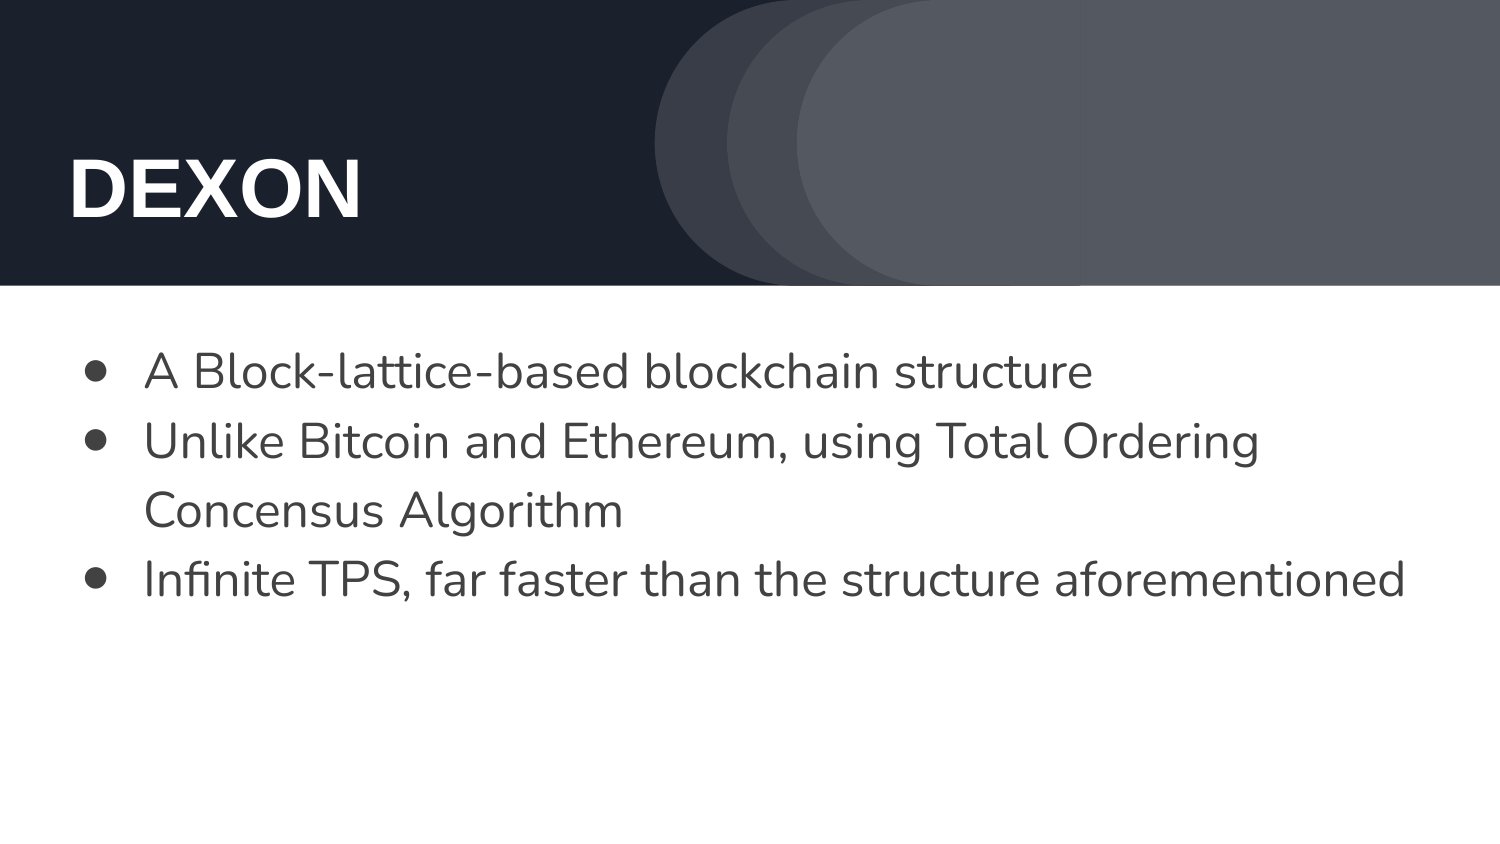

# DEXON
A Block-lattice-based blockchain structure
Unlike Bitcoin and Ethereum, using Total Ordering Concensus Algorithm
Infinite TPS, far faster than the structure aforementioned